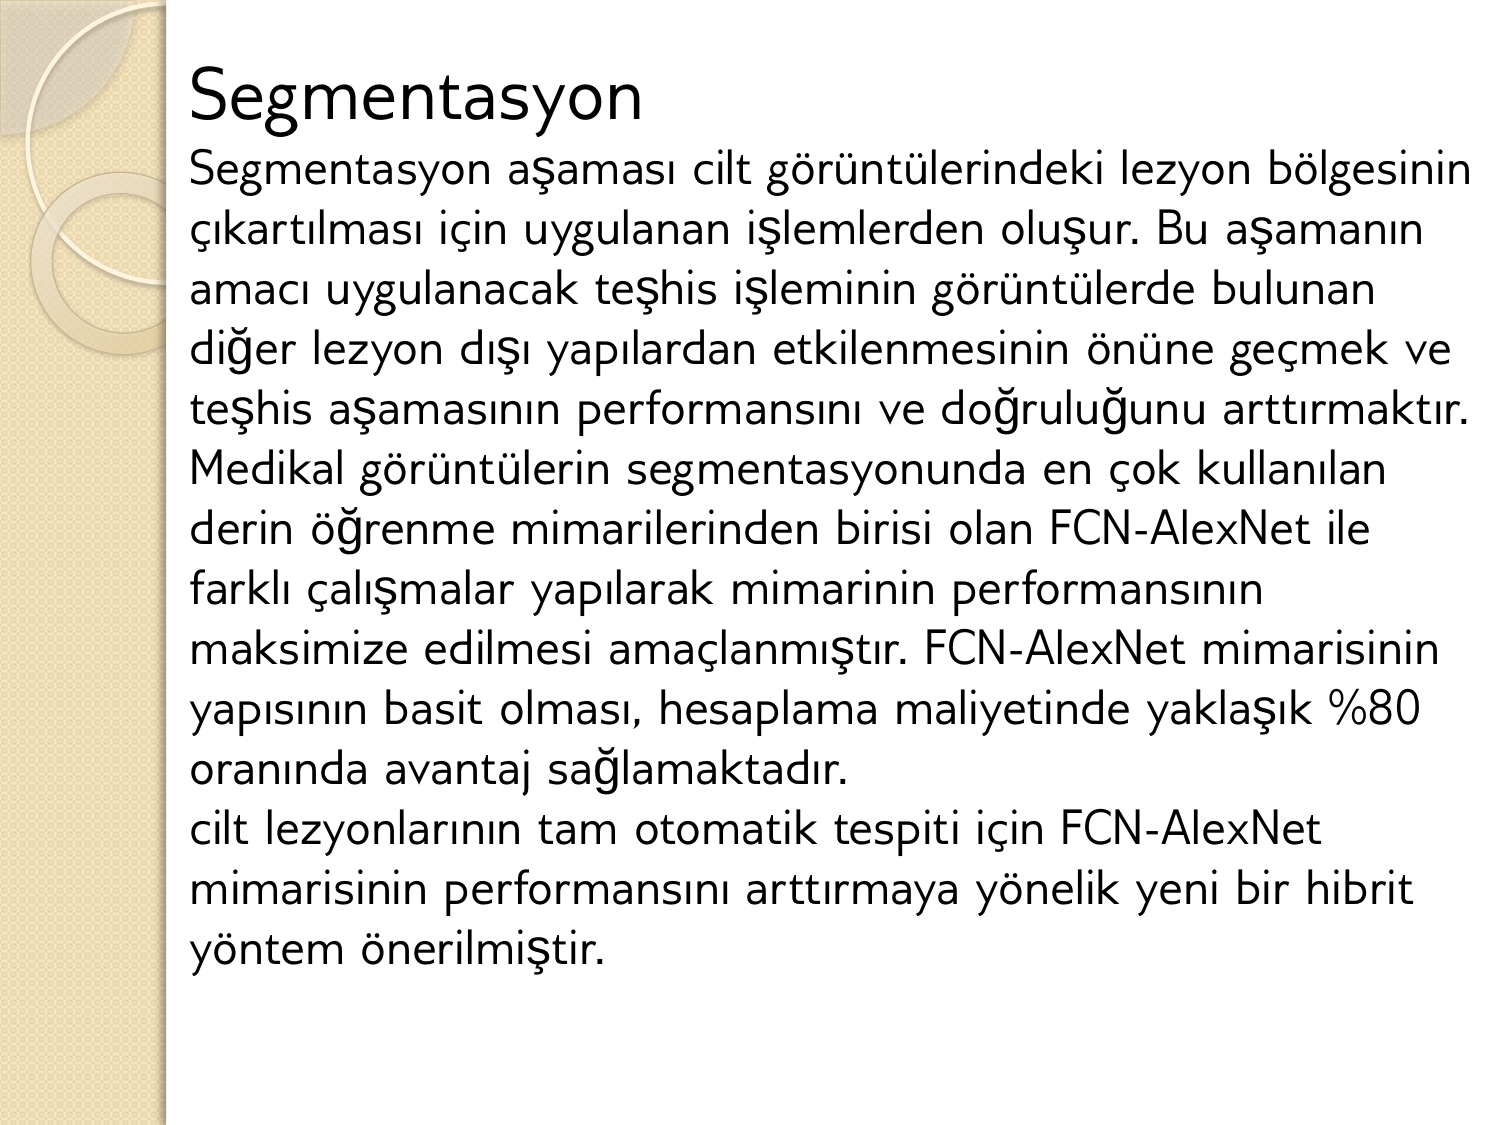

Segmentasyon
Segmentasyon aşaması cilt görüntülerindeki lezyon bölgesinin çıkartılması için uygulanan işlemlerden oluşur. Bu aşamanın amacı uygulanacak teşhis işleminin görüntülerde bulunan diğer lezyon dışı yapılardan etkilenmesinin önüne geçmek ve teşhis aşamasının performansını ve doğruluğunu arttırmaktır. Medikal görüntülerin segmentasyonunda en çok kullanılan derin öğrenme mimarilerinden birisi olan FCN-AlexNet ile farklı çalışmalar yapılarak mimarinin performansının maksimize edilmesi amaçlanmıştır. FCN-AlexNet mimarisinin yapısının basit olması, hesaplama maliyetinde yaklaşık %80 oranında avantaj sağlamaktadır.
cilt lezyonlarının tam otomatik tespiti için FCN-AlexNet mimarisinin performansını arttırmaya yönelik yeni bir hibrit yöntem önerilmiştir.